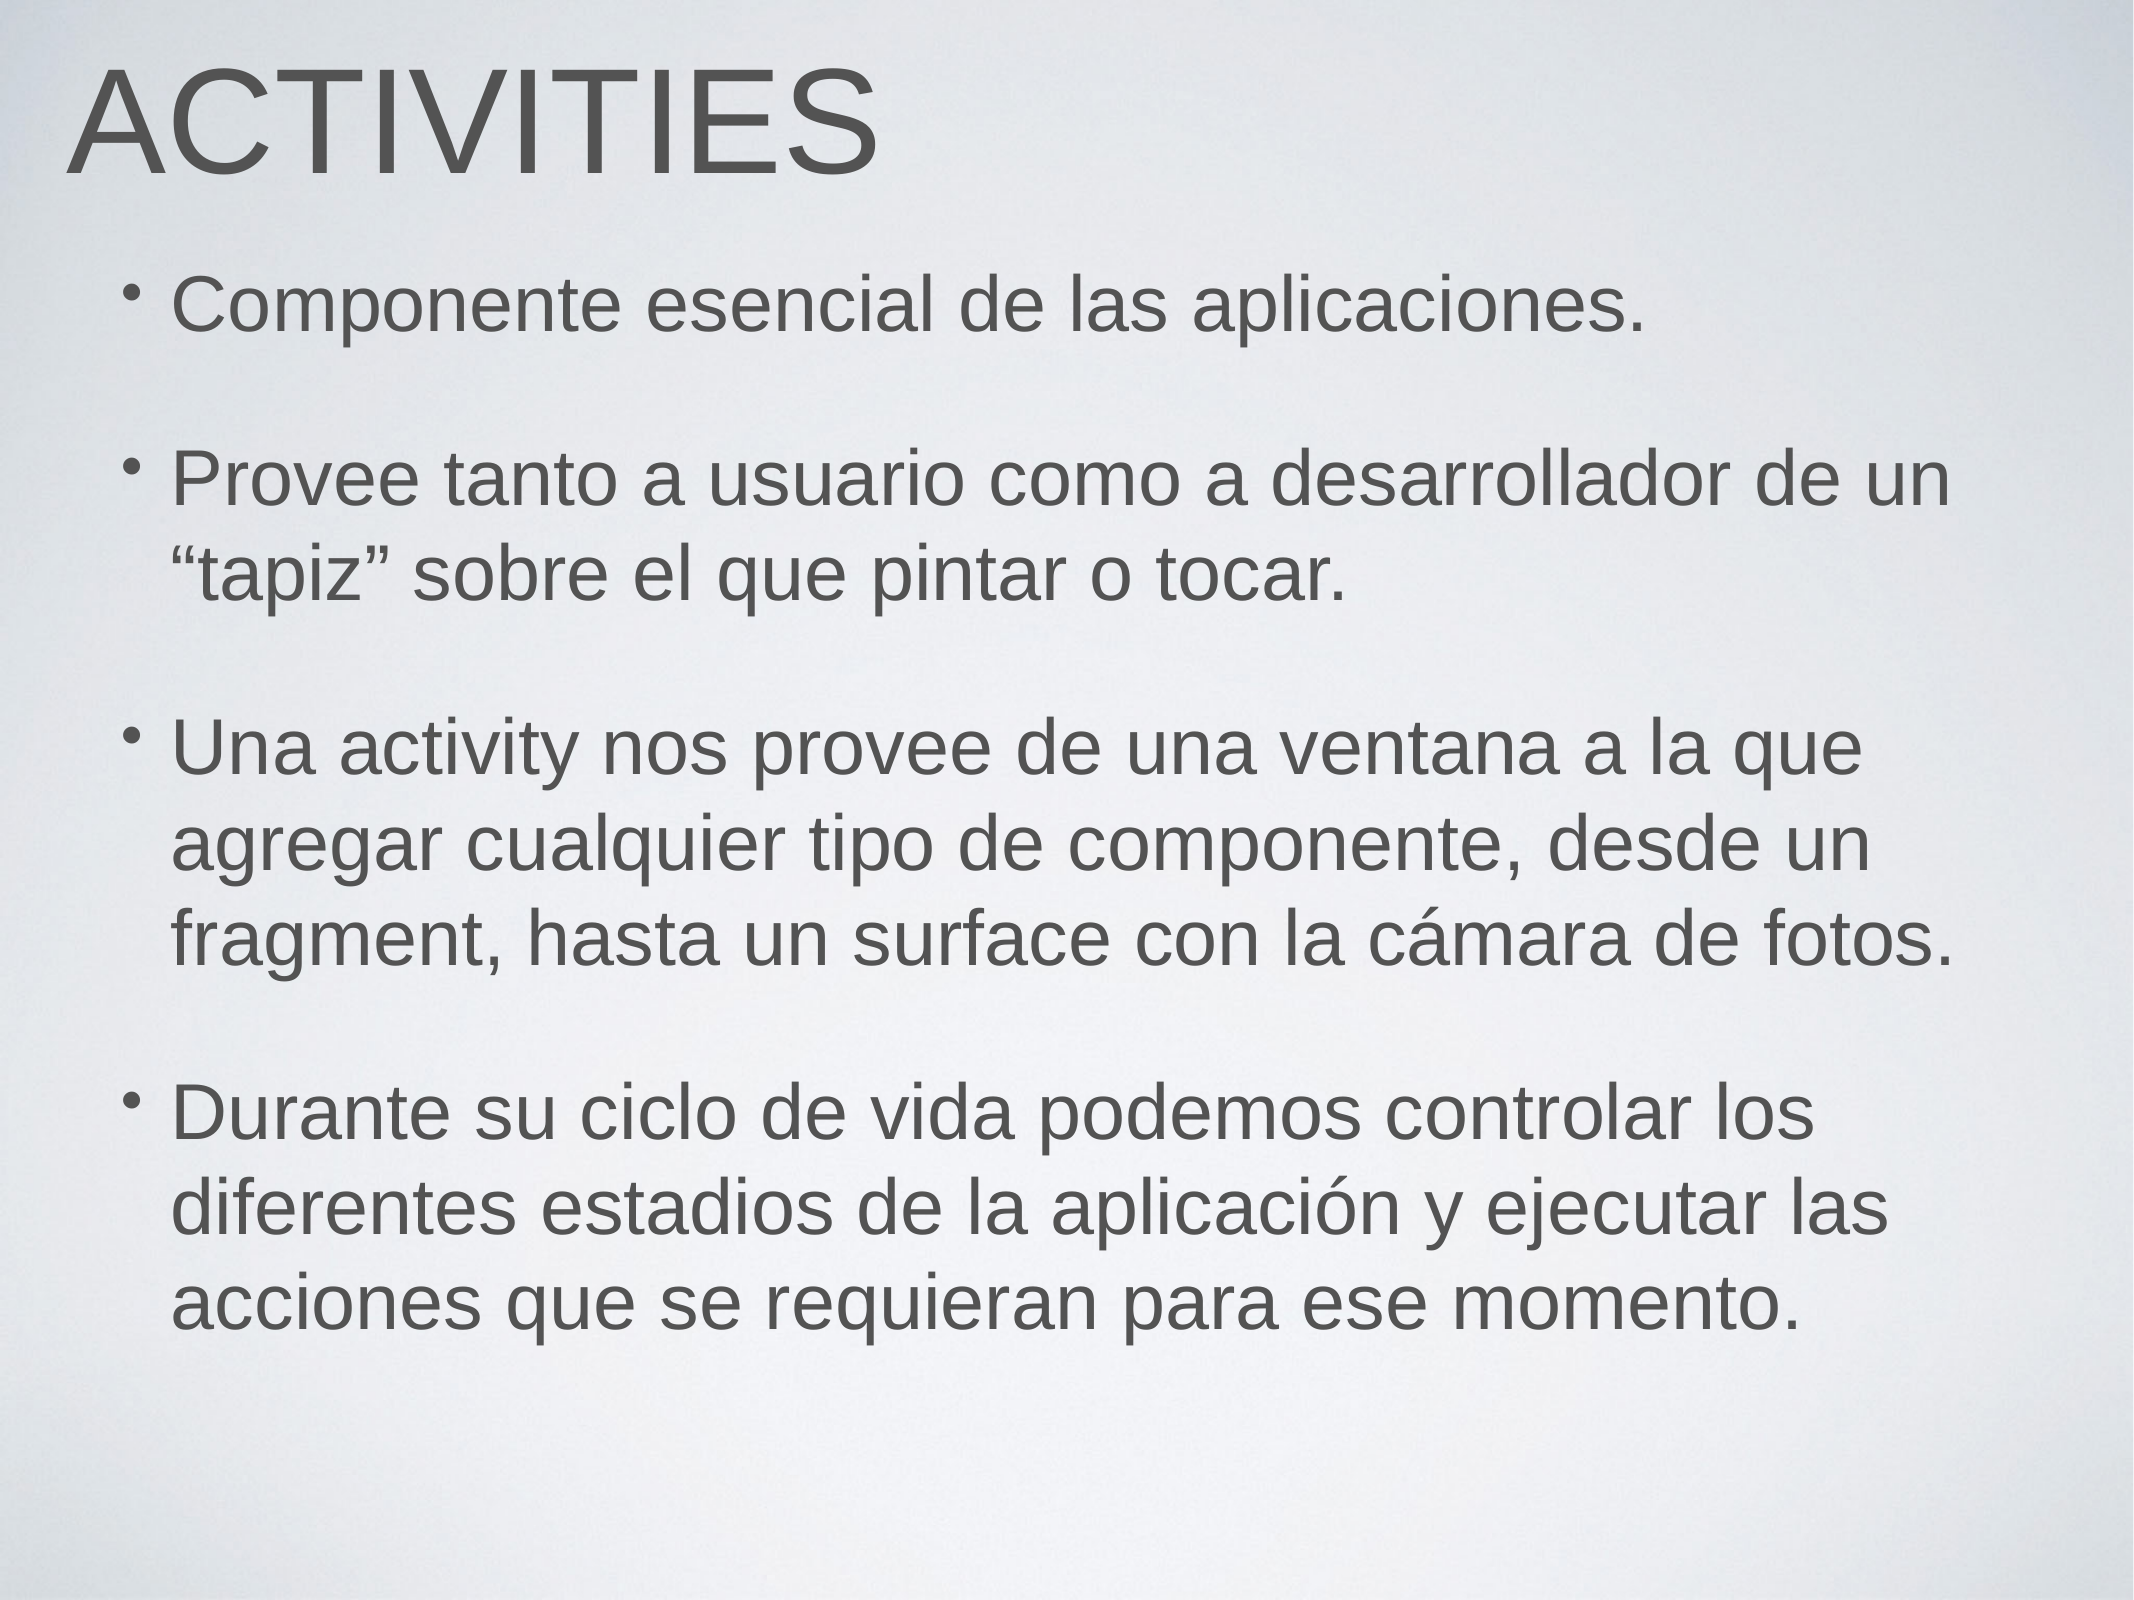

# activities
Componente esencial de las aplicaciones.
Provee tanto a usuario como a desarrollador de un “tapiz” sobre el que pintar o tocar.
Una activity nos provee de una ventana a la que agregar cualquier tipo de componente, desde un fragment, hasta un surface con la cámara de fotos.
Durante su ciclo de vida podemos controlar los diferentes estadios de la aplicación y ejecutar las acciones que se requieran para ese momento.